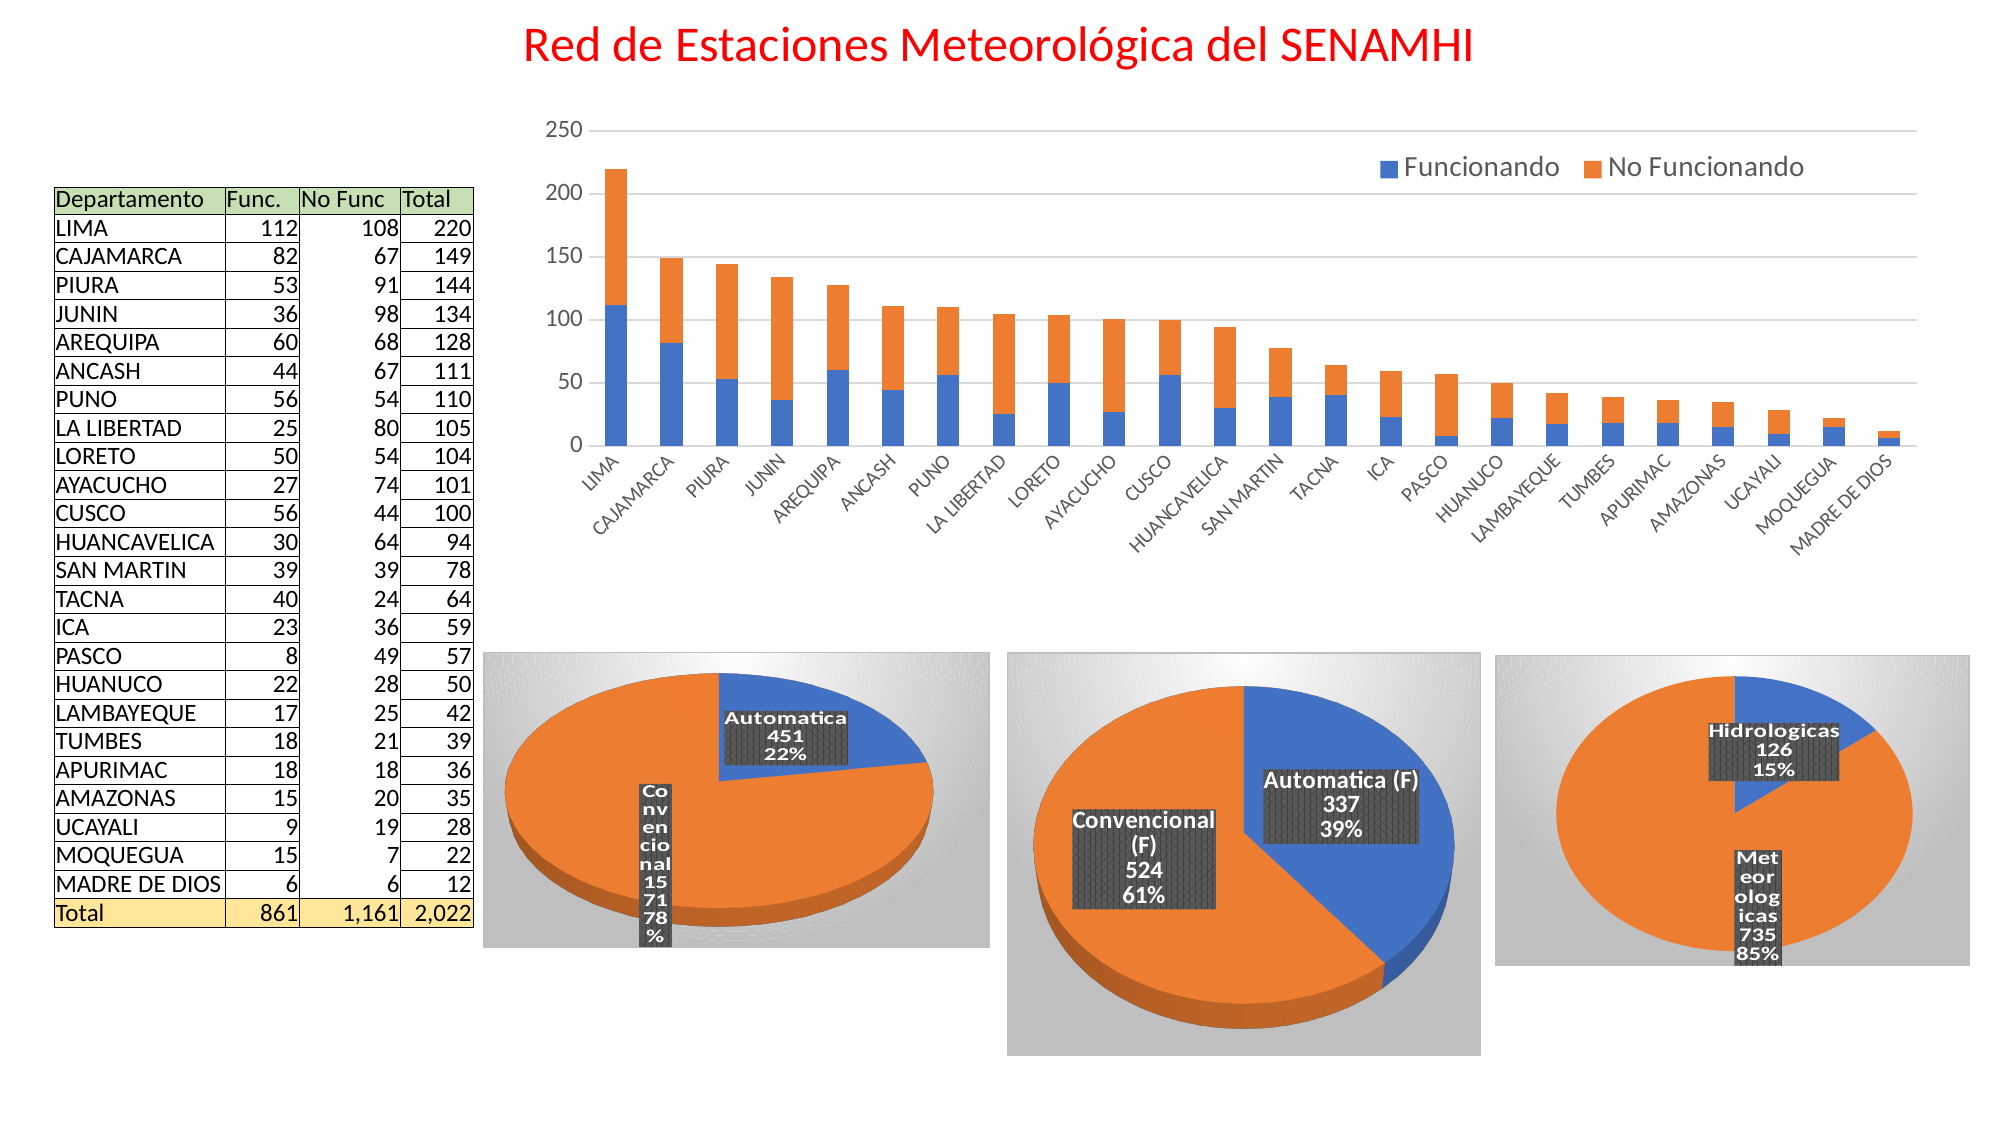

Red de Estaciones Meteorológica del SENAMHI

### Chart

| Category | Funcionando | No Funcionando |
|---|---|---|
| LIMA | 112.0 | 108.0 |
| CAJAMARCA | 82.0 | 67.0 |
| PIURA | 53.0 | 91.0 |
| JUNIN | 36.0 | 98.0 |
| AREQUIPA | 60.0 | 68.0 |
| ANCASH | 44.0 | 67.0 |
| PUNO | 56.0 | 54.0 |
| LA LIBERTAD | 25.0 | 80.0 |
| LORETO | 50.0 | 54.0 |
| AYACUCHO | 27.0 | 74.0 |
| CUSCO | 56.0 | 44.0 |
| HUANCAVELICA | 30.0 | 64.0 |
| SAN MARTIN | 39.0 | 39.0 |
| TACNA | 40.0 | 24.0 |
| ICA | 23.0 | 36.0 |
| PASCO | 8.0 | 49.0 |
| HUANUCO | 22.0 | 28.0 |
| LAMBAYEQUE | 17.0 | 25.0 |
| TUMBES | 18.0 | 21.0 |
| APURIMAC | 18.0 | 18.0 |
| AMAZONAS | 15.0 | 20.0 |
| UCAYALI | 9.0 | 19.0 |
| MOQUEGUA | 15.0 | 7.0 |
| MADRE DE DIOS | 6.0 | 6.0 |
| Departamento | Func. | No Func | Total |
| --- | --- | --- | --- |
| LIMA | 112 | 108 | 220 |
| CAJAMARCA | 82 | 67 | 149 |
| PIURA | 53 | 91 | 144 |
| JUNIN | 36 | 98 | 134 |
| AREQUIPA | 60 | 68 | 128 |
| ANCASH | 44 | 67 | 111 |
| PUNO | 56 | 54 | 110 |
| LA LIBERTAD | 25 | 80 | 105 |
| LORETO | 50 | 54 | 104 |
| AYACUCHO | 27 | 74 | 101 |
| CUSCO | 56 | 44 | 100 |
| HUANCAVELICA | 30 | 64 | 94 |
| SAN MARTIN | 39 | 39 | 78 |
| TACNA | 40 | 24 | 64 |
| ICA | 23 | 36 | 59 |
| PASCO | 8 | 49 | 57 |
| HUANUCO | 22 | 28 | 50 |
| LAMBAYEQUE | 17 | 25 | 42 |
| TUMBES | 18 | 21 | 39 |
| APURIMAC | 18 | 18 | 36 |
| AMAZONAS | 15 | 20 | 35 |
| UCAYALI | 9 | 19 | 28 |
| MOQUEGUA | 15 | 7 | 22 |
| MADRE DE DIOS | 6 | 6 | 12 |
| Total | 861 | 1,161 | 2,022 |

[unsupported chart]

[unsupported chart]

### Chart

| Category | Total |
|---|---|
| Hidrologicas | 126.0 |
| Meteorologicas | 735.0 |